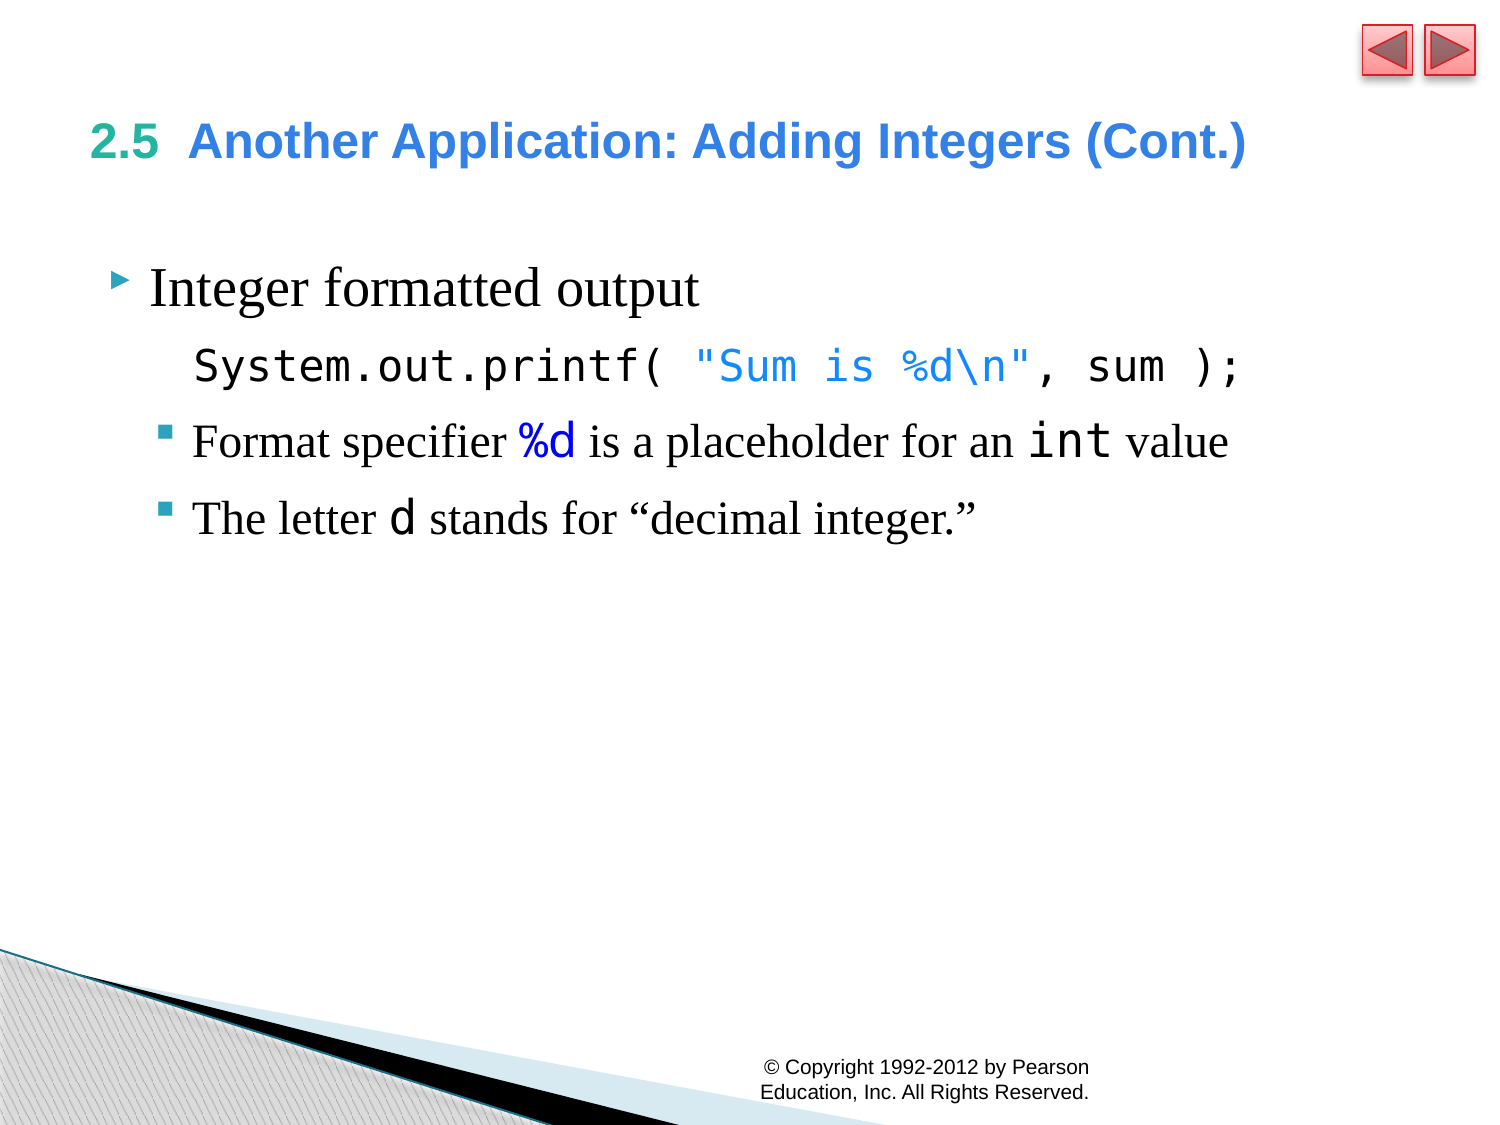

# 2.5  Another Application: Adding Integers (Cont.)
Integer formatted output
System.out.printf( "Sum is %d\n", sum );
Format specifier %d is a placeholder for an int value
The letter d stands for “decimal integer.”
© Copyright 1992-2012 by Pearson Education, Inc. All Rights Reserved.